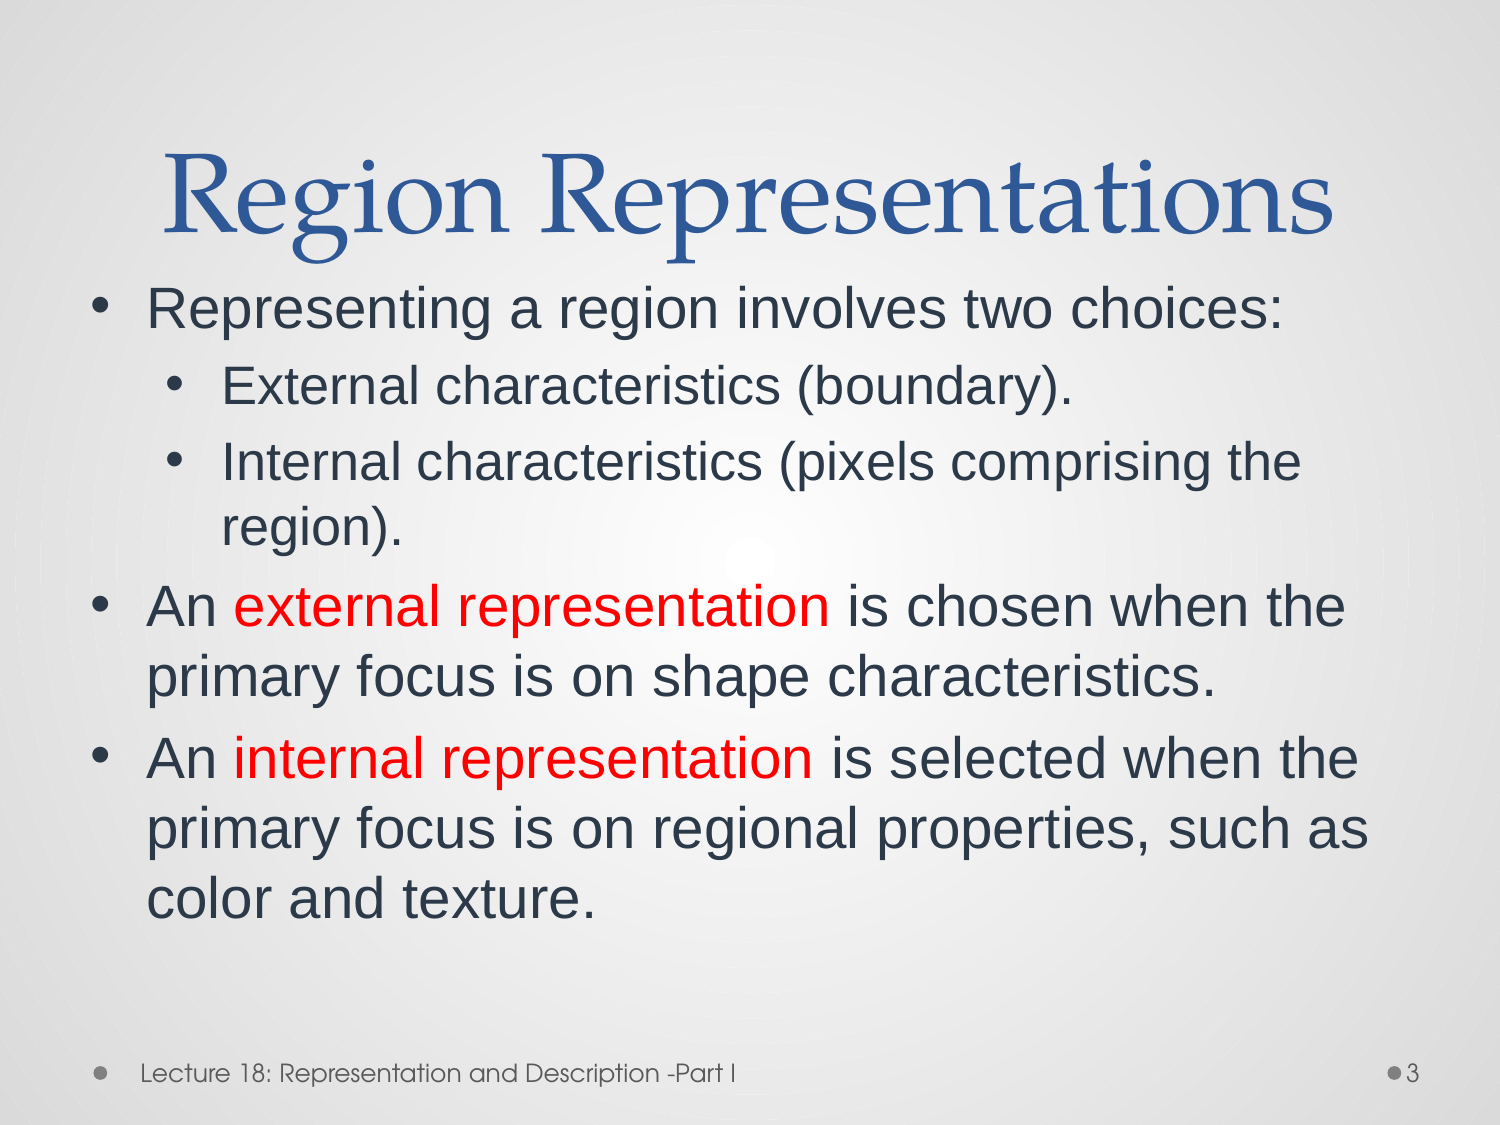

# Region Representations
Representing a region involves two choices:
External characteristics (boundary).
Internal characteristics (pixels comprising the region).
An external representation is chosen when the primary focus is on shape characteristics.
An internal representation is selected when the primary focus is on regional properties, such as color and texture.

3